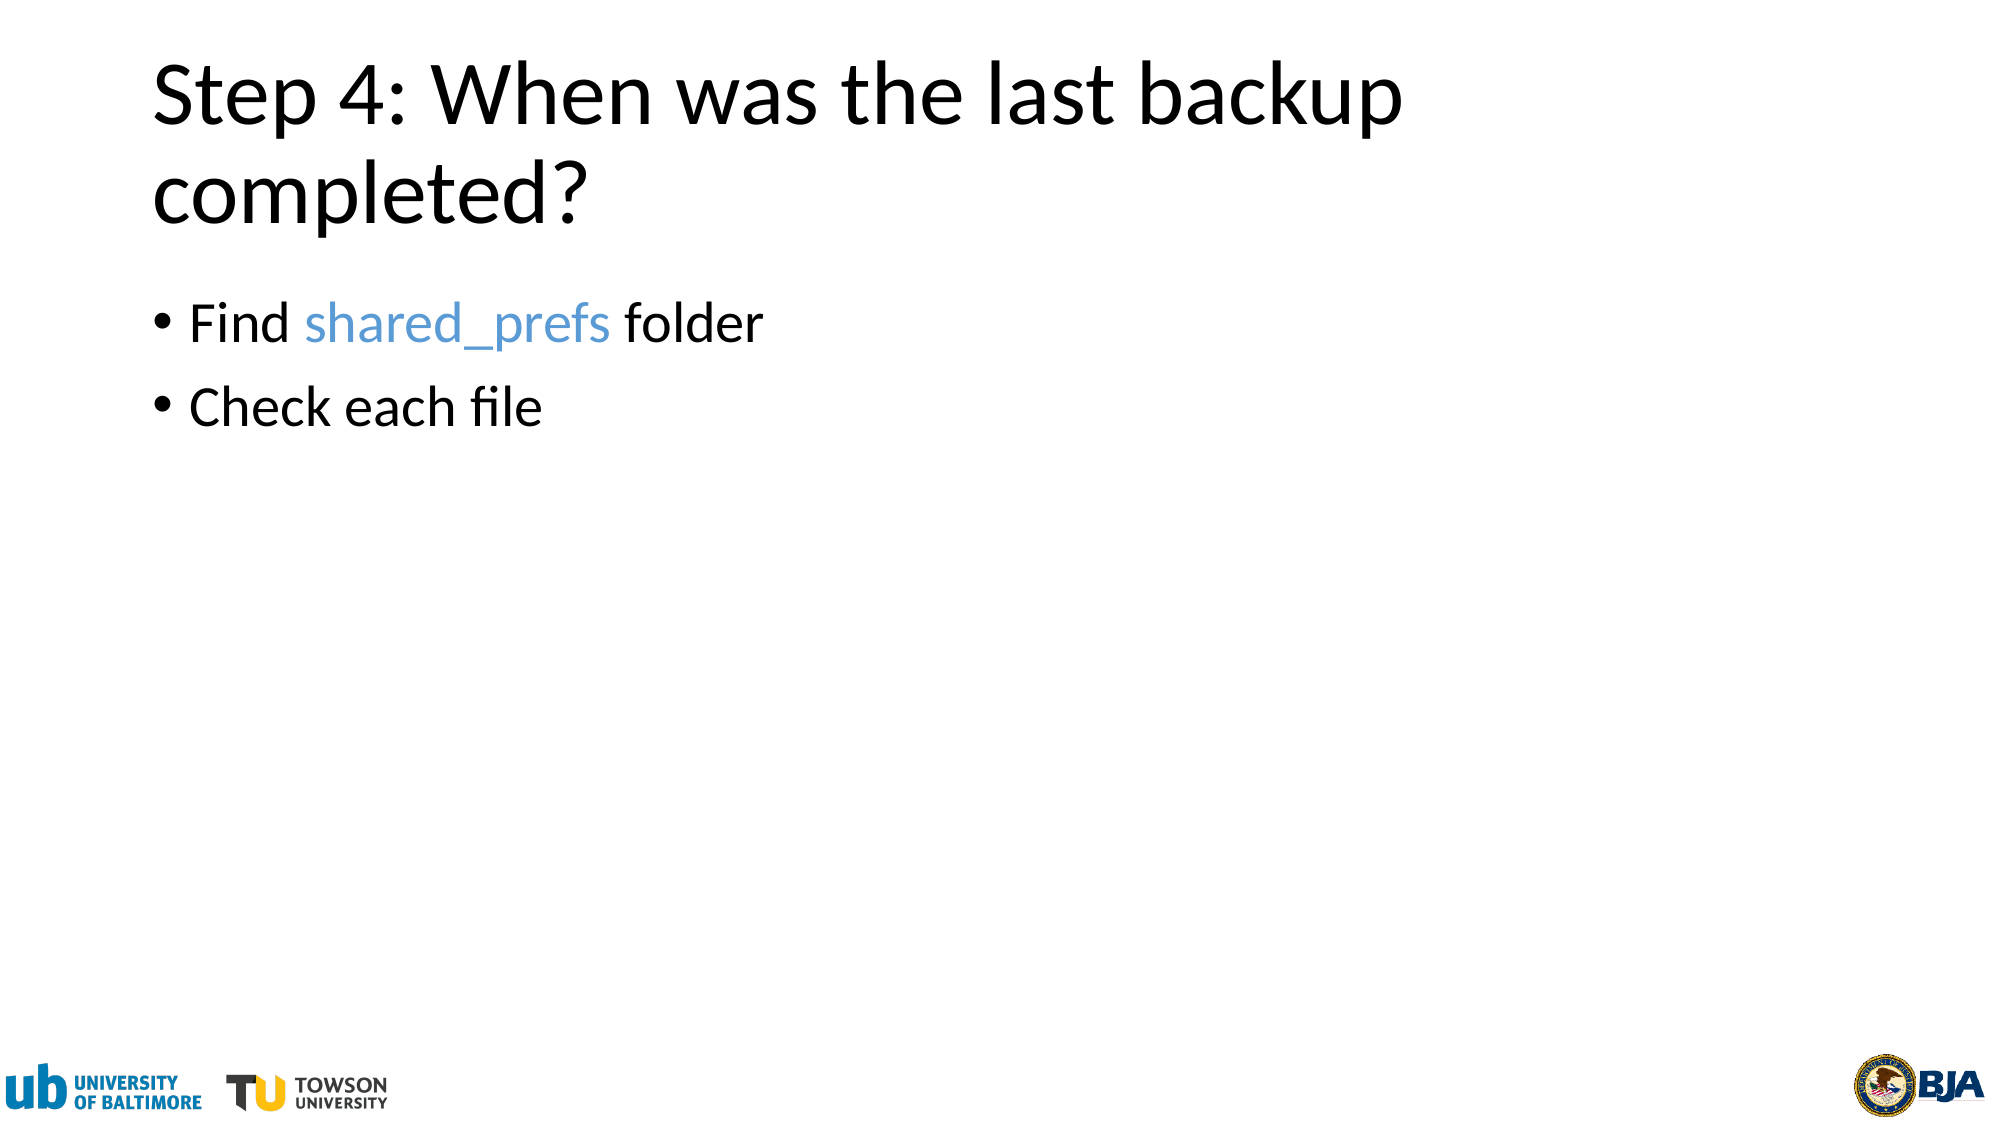

# Step 4: When was the last backup completed?
Find shared_prefs folder
Check each file